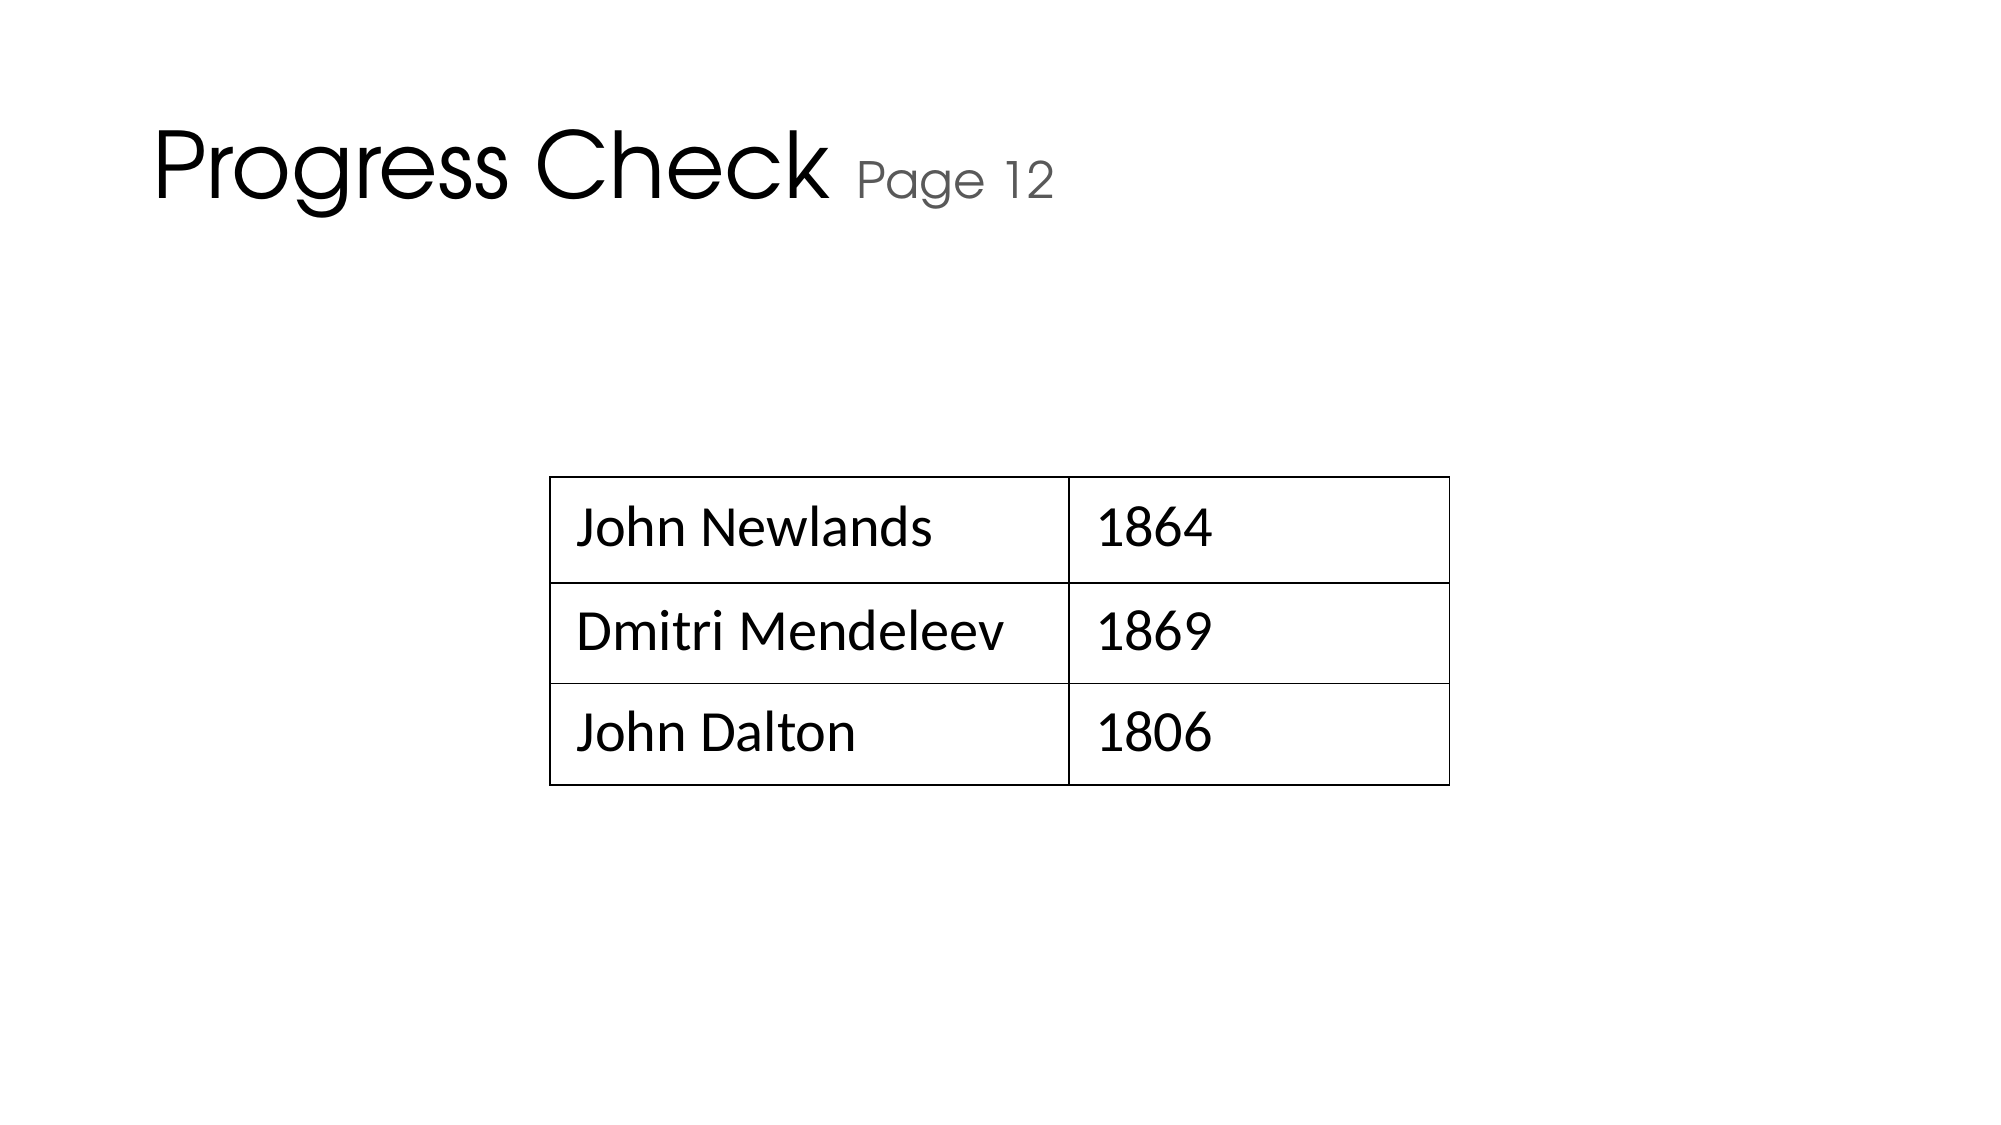

# Progress Check Page 12

| John Newlands | 1864 |
| --- | --- |
| Dmitri Mendeleev | 1869 |
| John Dalton | 1806 |